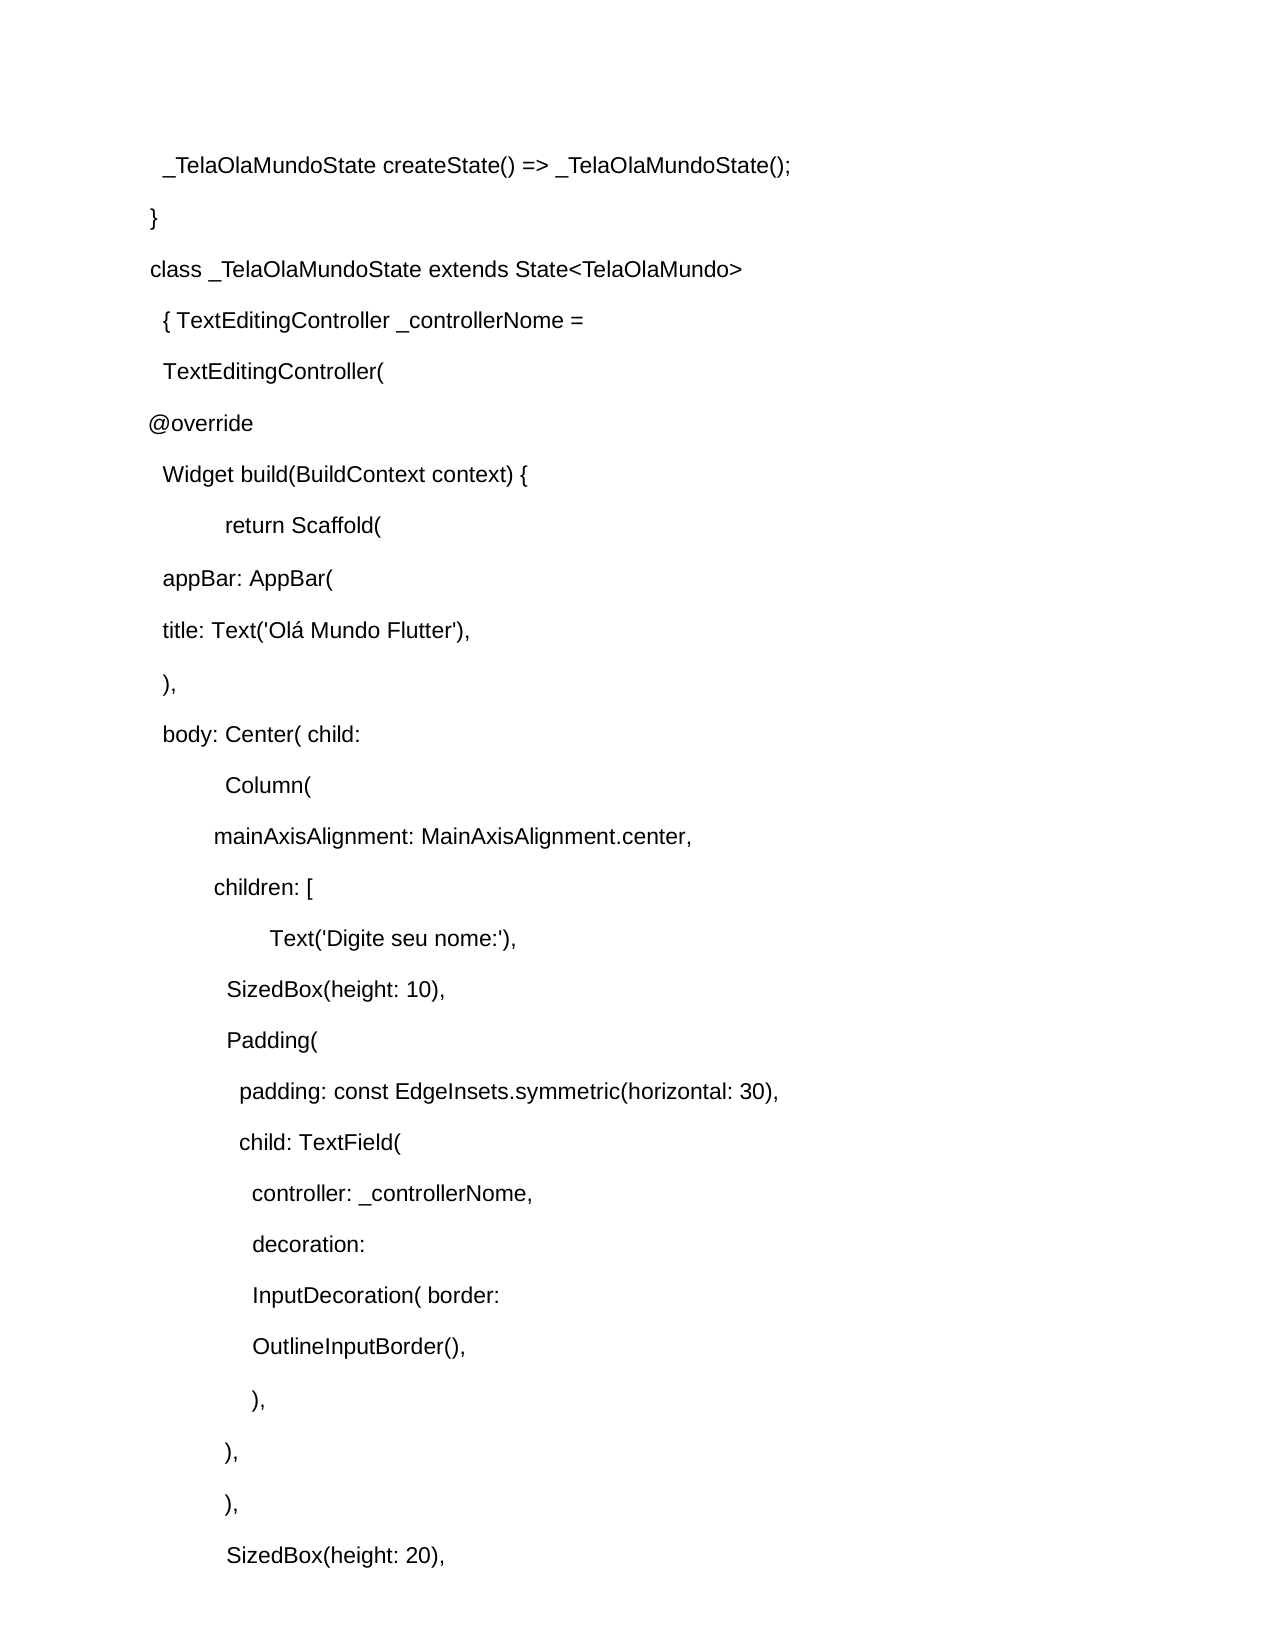

_TelaOlaMundoState createState() => _TelaOlaMundoState();

}
class _TelaOlaMundoState extends State<TelaOlaMundo> { TextEditingController _controllerNome = TextEditingController(

@override
Widget build(BuildContext context) { return Scaffold(

appBar: AppBar(

title: Text('Olá Mundo Flutter'),

),
body: Center( child: Column(
mainAxisAlignment: MainAxisAlignment.center, children: [
Text('Digite seu nome:'), SizedBox(height: 10), Padding(
padding: const EdgeInsets.symmetric(horizontal: 30), child: TextField(
controller: _controllerNome, decoration: InputDecoration( border: OutlineInputBorder(),

),

),

),

SizedBox(height: 20),